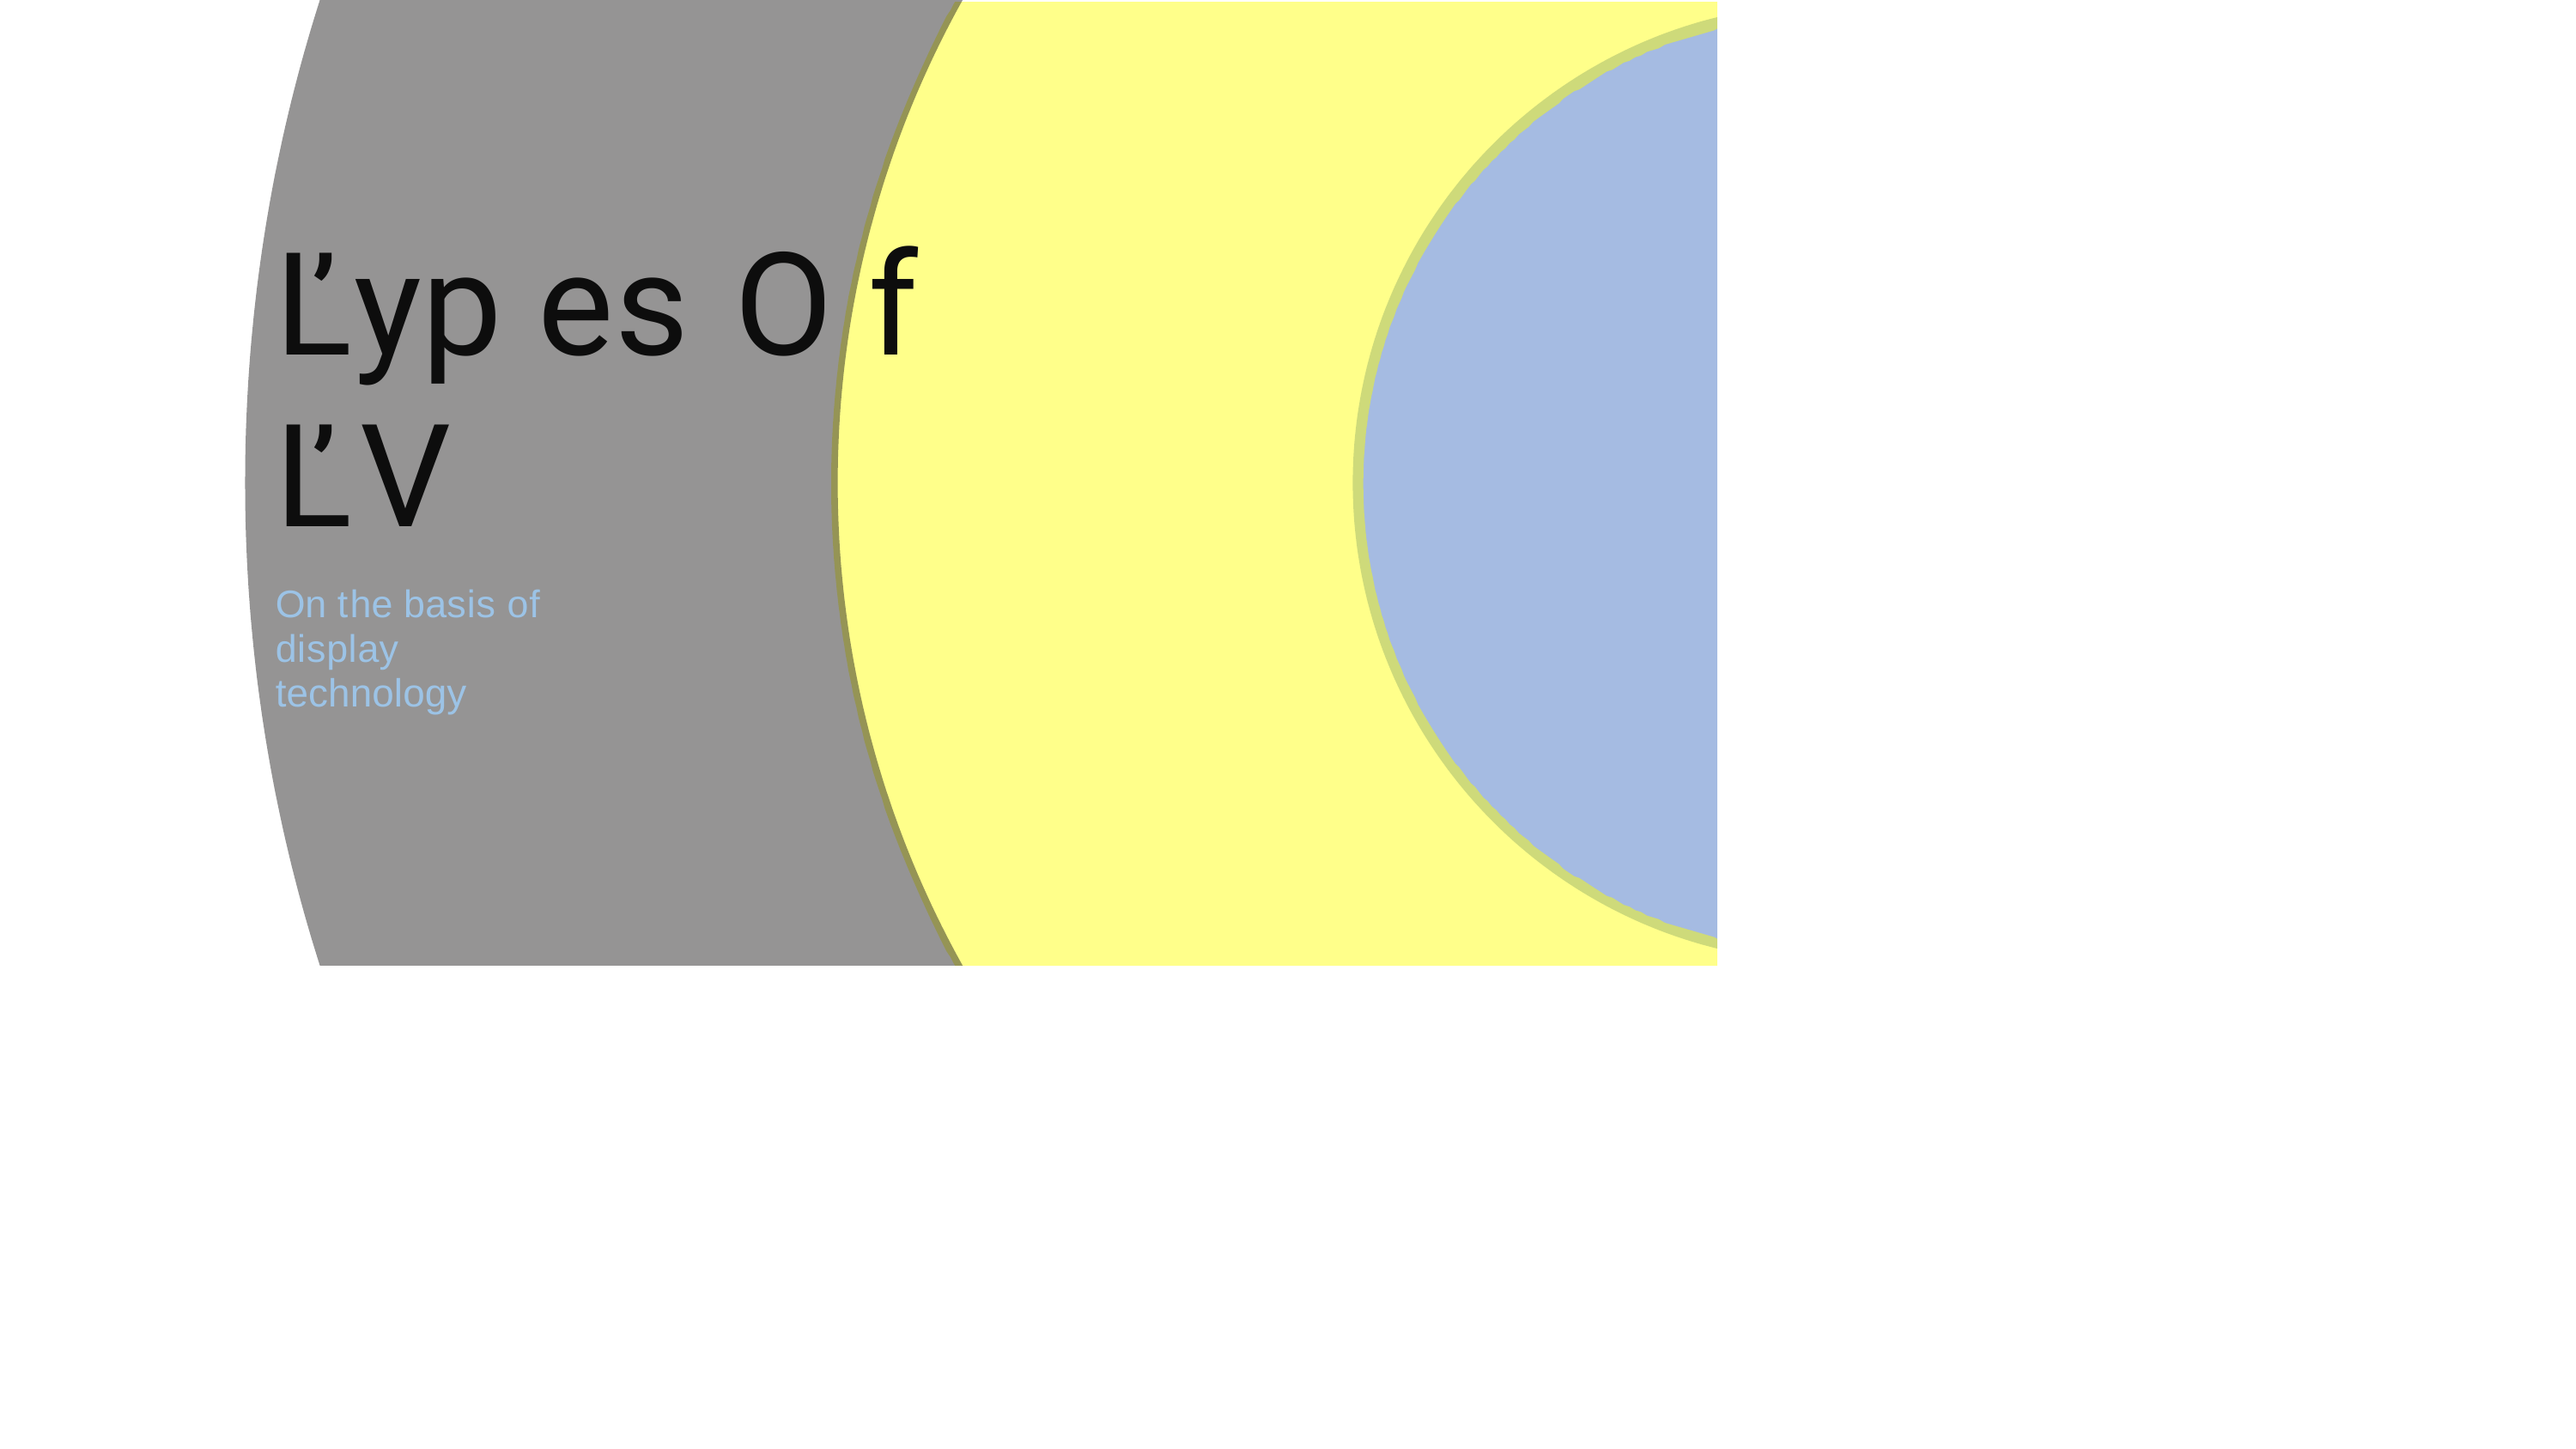

Ľyp es O f ĽV
On the basis of display
technology